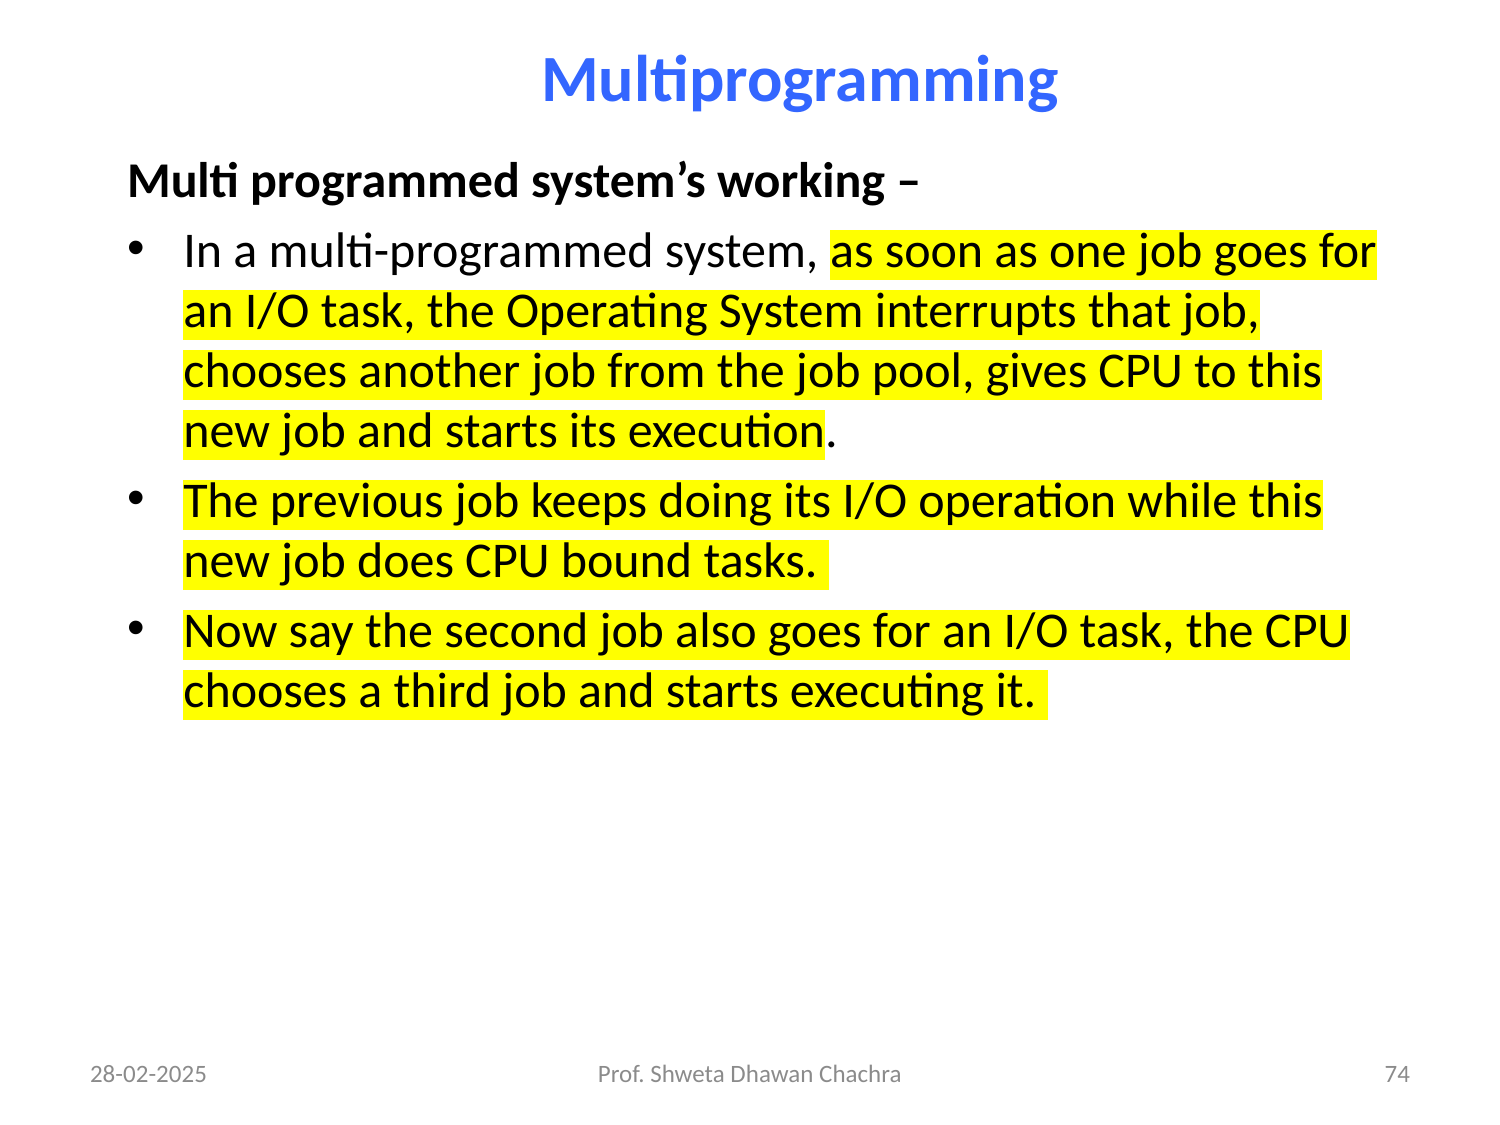

Multiprogramming

Multi programmed system’s working –
In a multi-programmed system, as soon as one job goes for an I/O task, the Operating System interrupts that job, chooses another job from the job pool, gives CPU to this new job and starts its execution.
The previous job keeps doing its I/O operation while this new job does CPU bound tasks.
Now say the second job also goes for an I/O task, the CPU chooses a third job and starts executing it.
28-02-2025
Prof. Shweta Dhawan Chachra
74